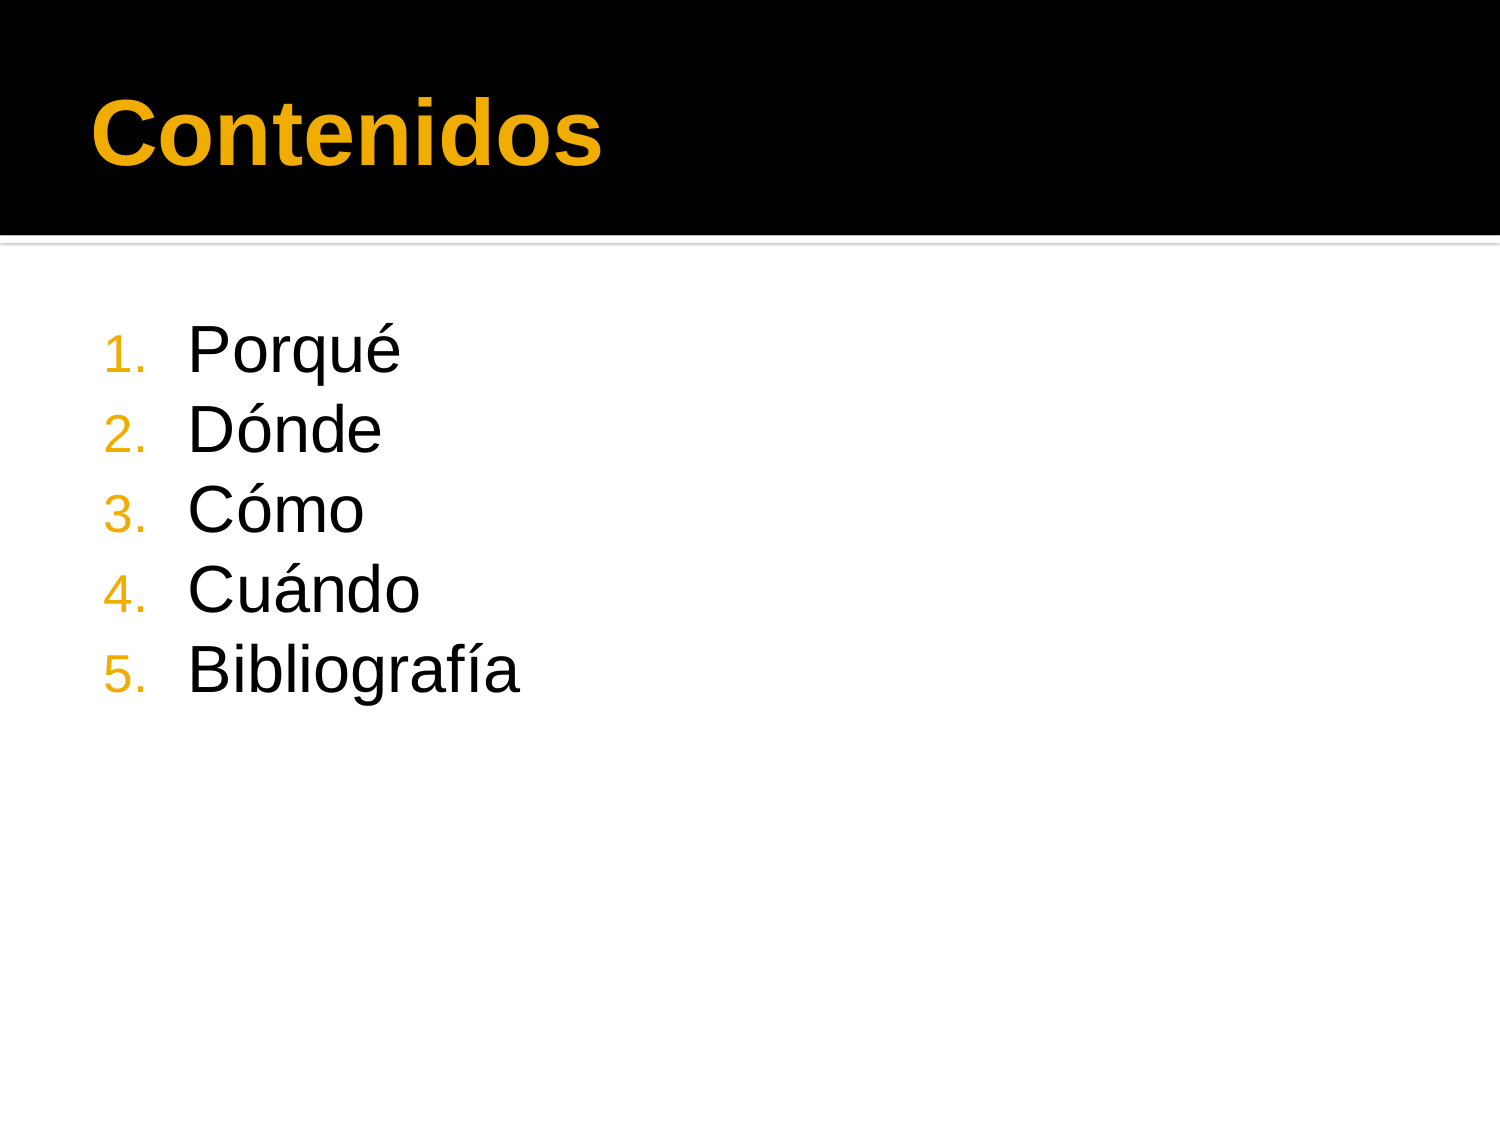

# Contenidos
Porqué
Dónde
Cómo
Cuándo
Bibliografía